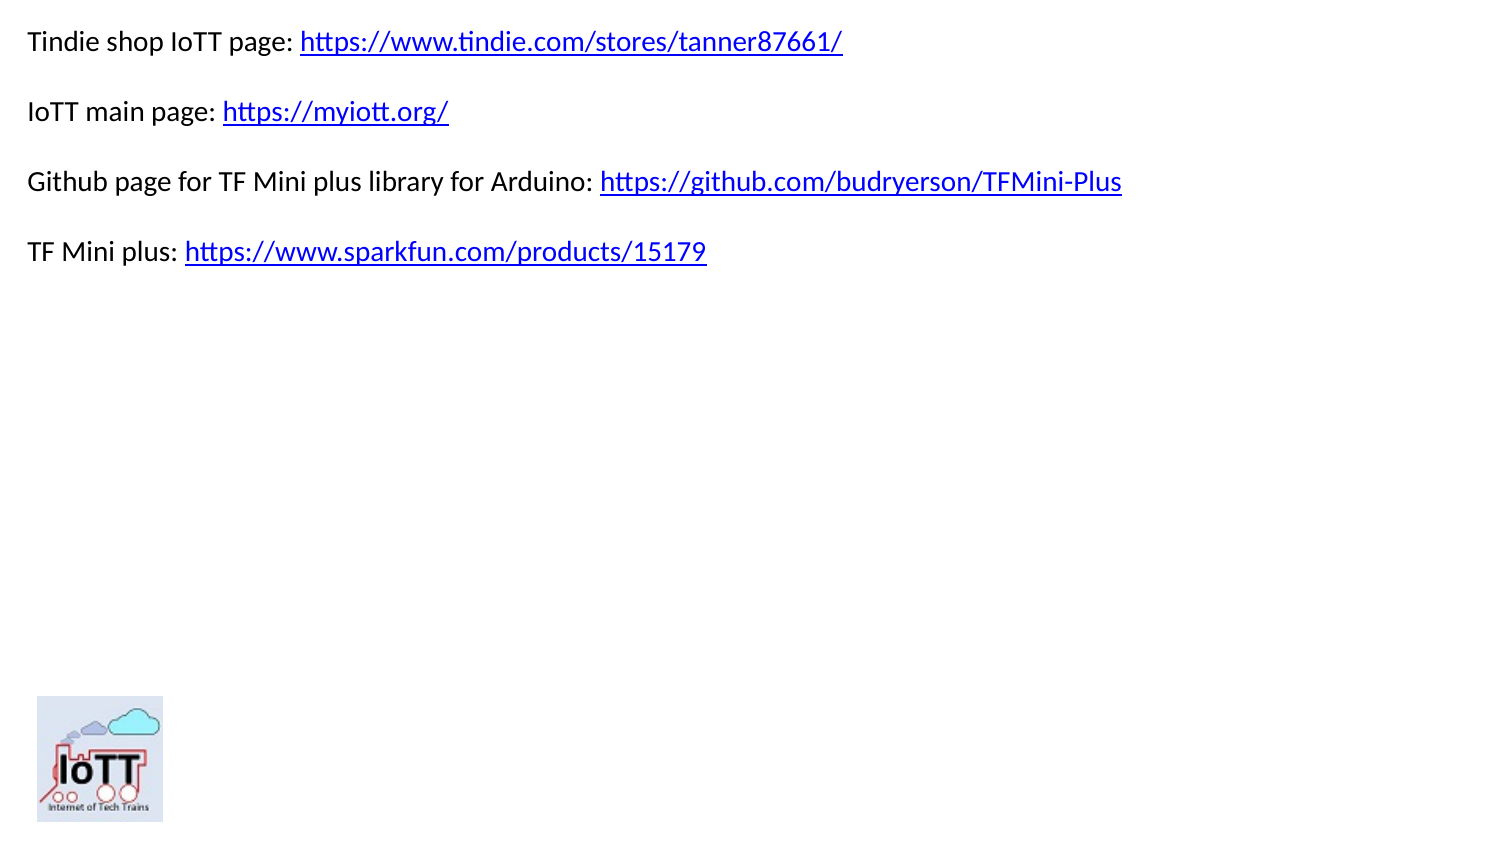

Tindie shop IoTT page: https://www.tindie.com/stores/tanner87661/

IoTT main page: https://myiott.org/

Github page for TF Mini plus library for Arduino: https://github.com/budryerson/TFMini-Plus

TF Mini plus: https://www.sparkfun.com/products/15179